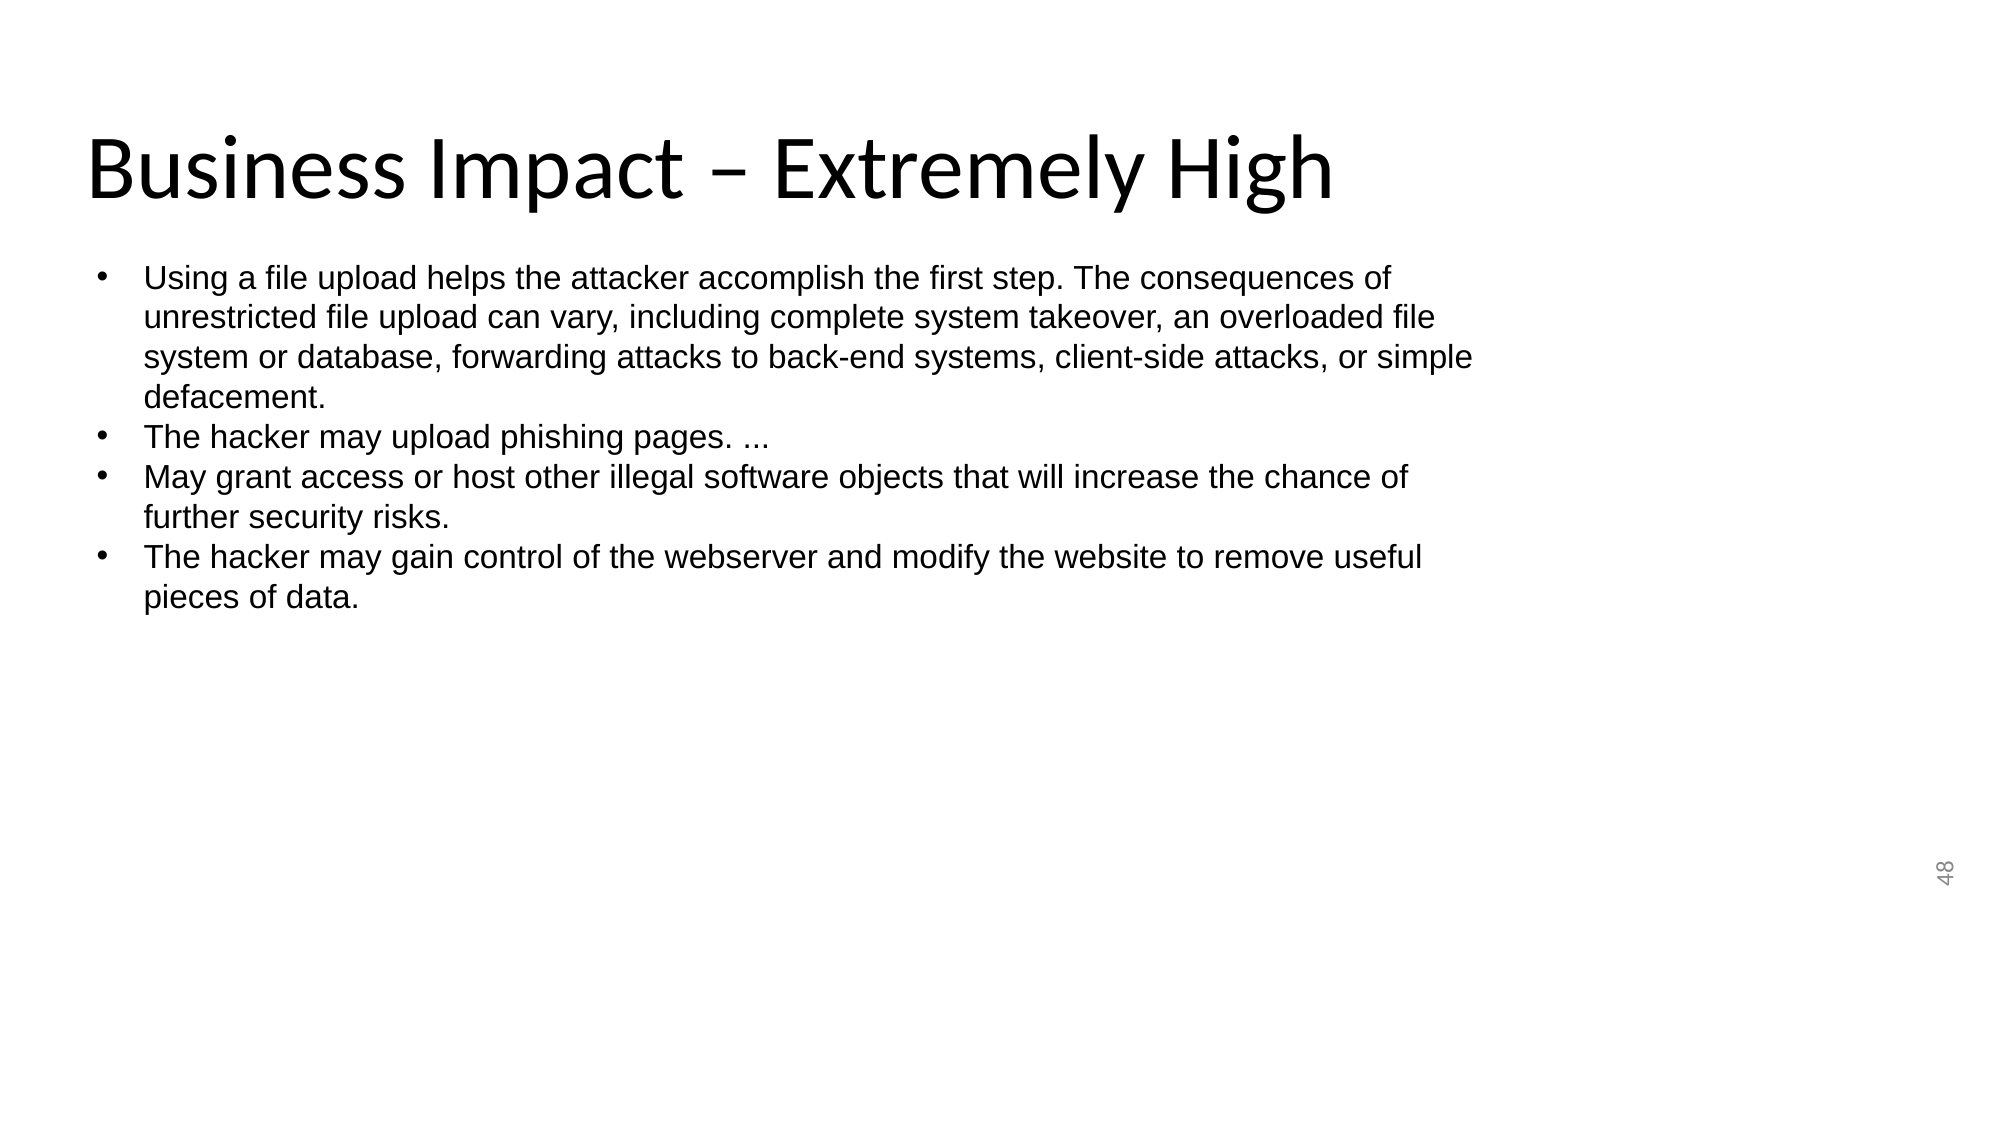

# Business Impact – Extremely High
Using a file upload helps the attacker accomplish the first step. The consequences of unrestricted file upload can vary, including complete system takeover, an overloaded file system or database, forwarding attacks to back-end systems, client-side attacks, or simple defacement.
The hacker may upload phishing pages. ...
May grant access or host other illegal software objects that will increase the chance of further security risks.
The hacker may gain control of the webserver and modify the website to remove useful pieces of data.

48